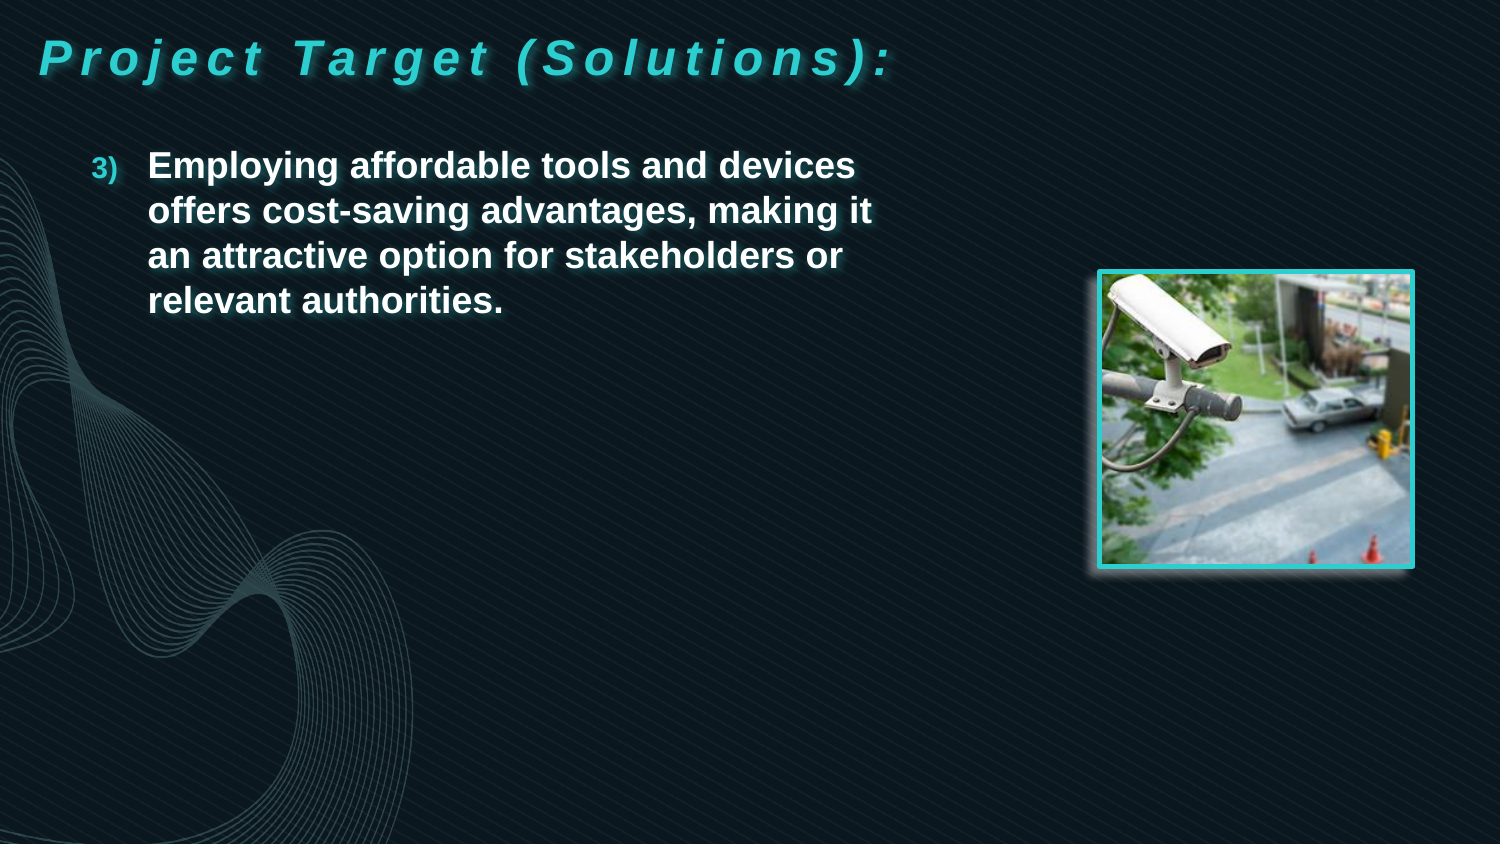

# Project Target (Solutions):

Employing affordable tools and devices offers cost-saving advantages, making it an attractive option for stakeholders or relevant authorities.